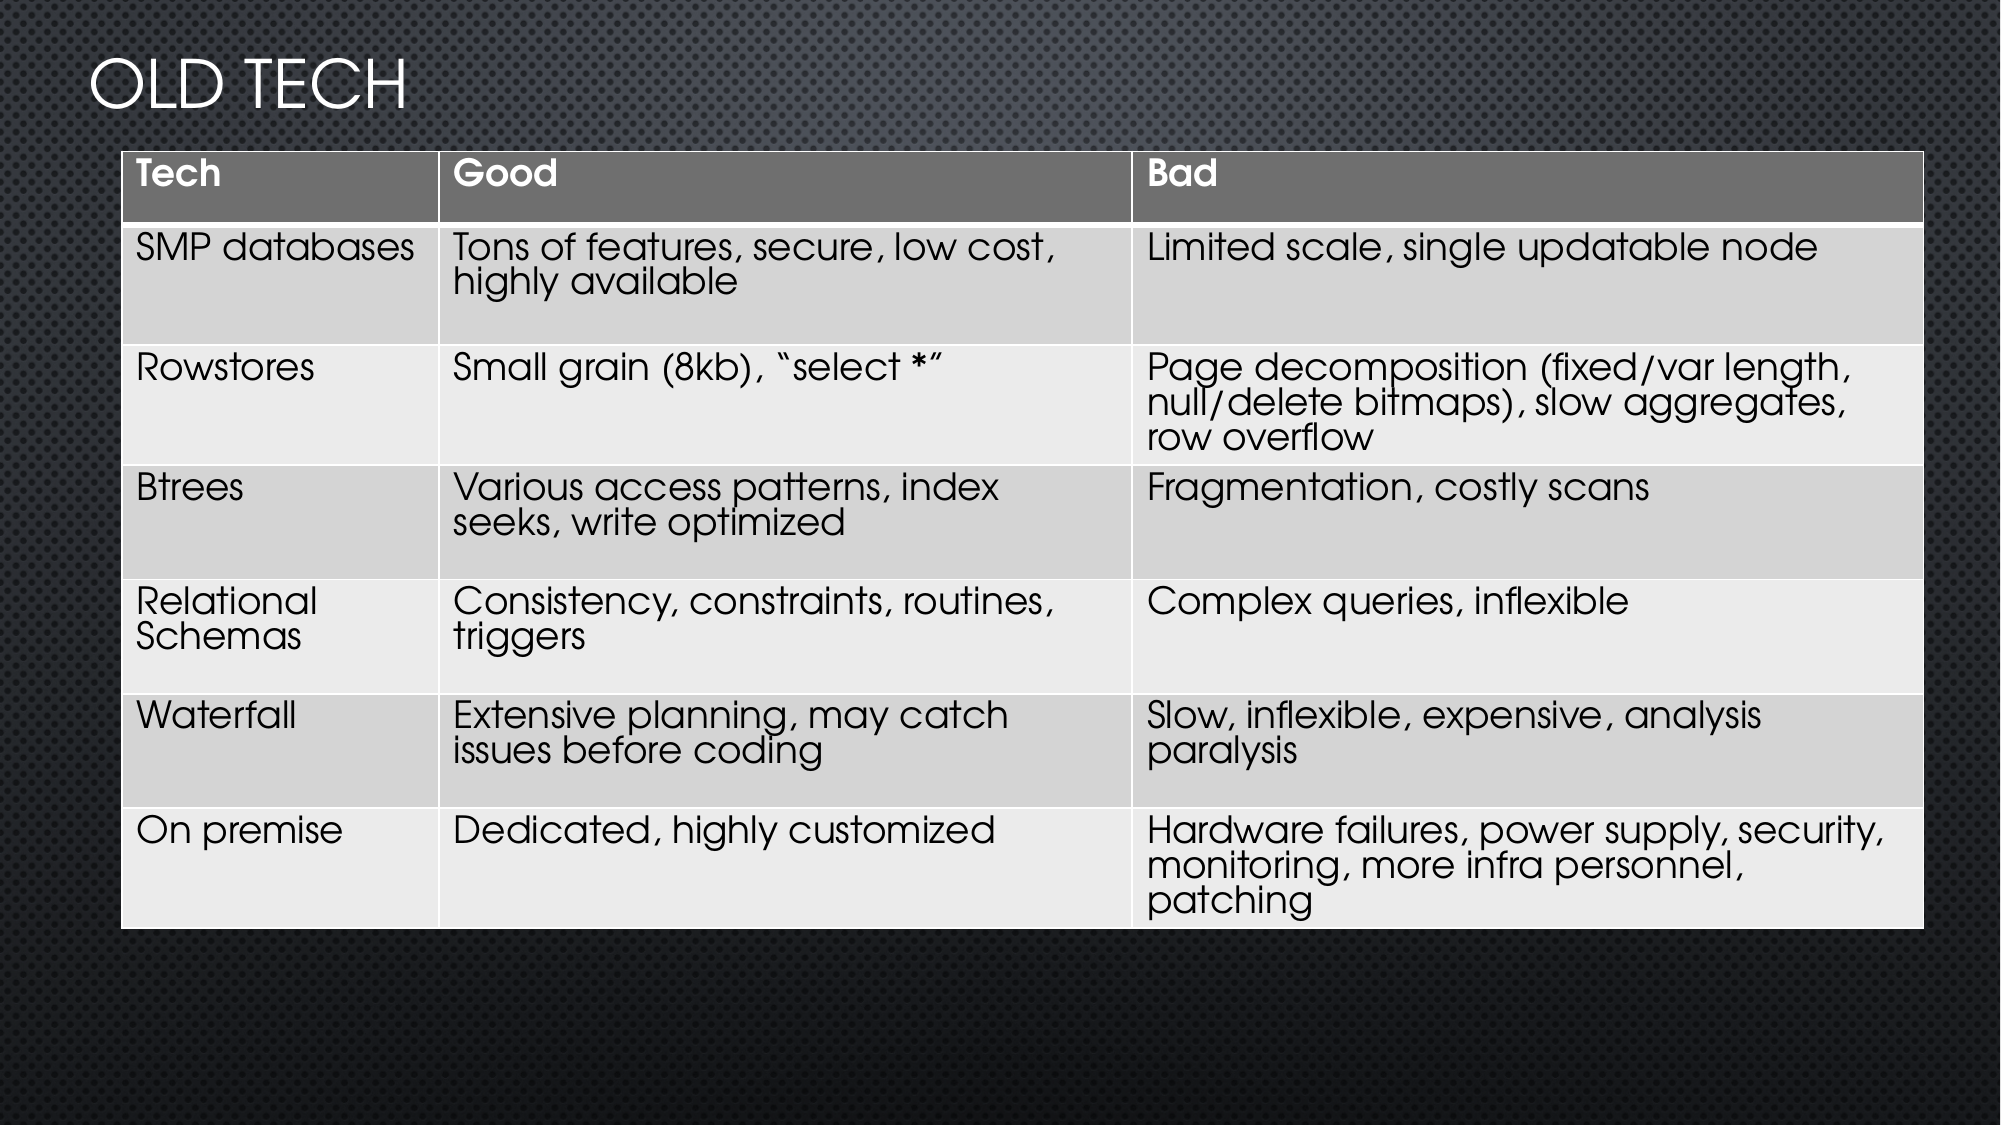

# old tech
| Tech | Good | Bad |
| --- | --- | --- |
| SMP databases | Tons of features, secure, low cost, highly available | Limited scale, single updatable node |
| Rowstores | Small grain (8kb), “select \*” | Page decomposition (fixed/var length, null/delete bitmaps), slow aggregates, row overflow |
| Btrees | Various access patterns, index seeks, write optimized | Fragmentation, costly scans |
| Relational Schemas | Consistency, constraints, routines, triggers | Complex queries, inflexible |
| Waterfall | Extensive planning, may catch issues before coding | Slow, inflexible, expensive, analysis paralysis |
| On premise | Dedicated, highly customized | Hardware failures, power supply, security, monitoring, more infra personnel, patching |